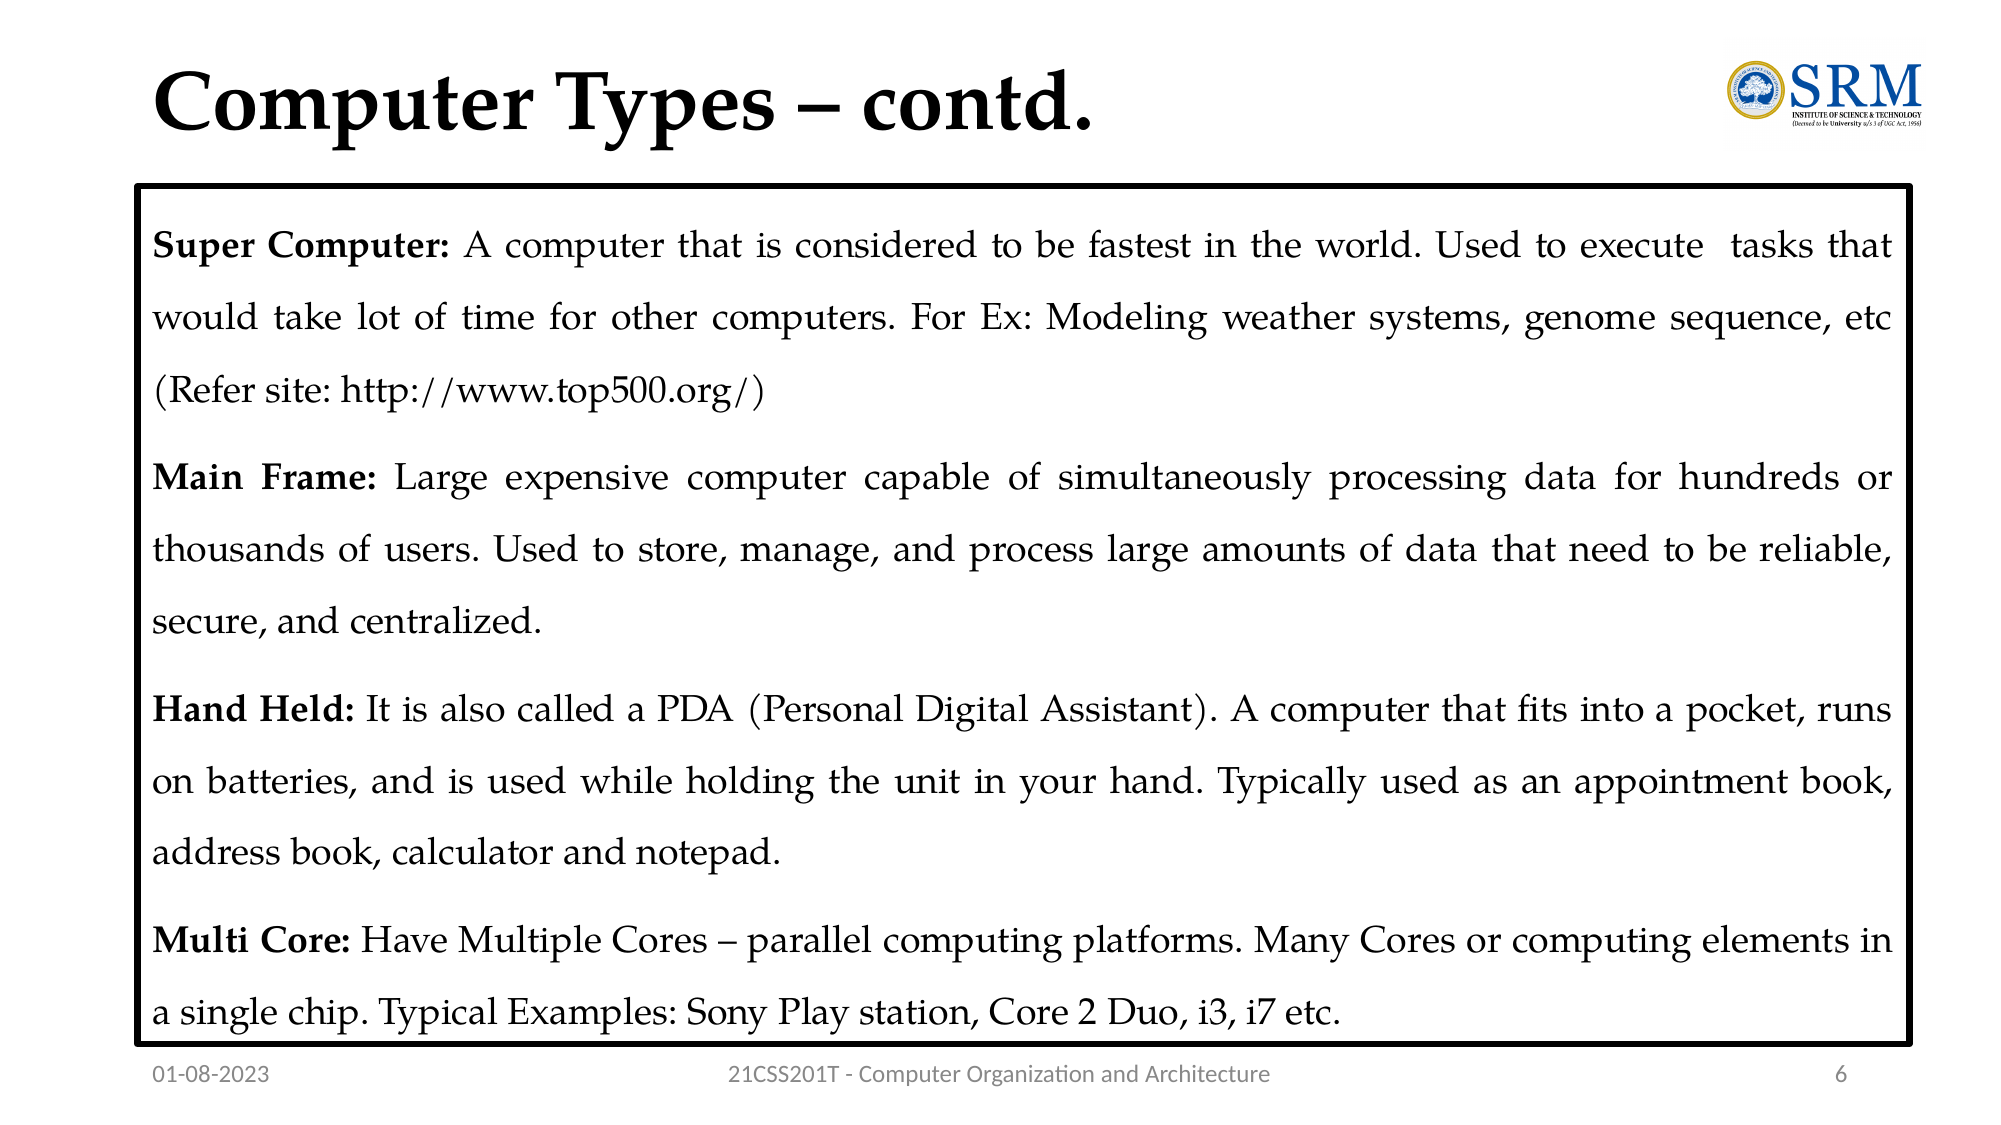

# Computer Types – contd.
Super Computer: A computer that is considered to be fastest in the world. Used to execute  tasks that would take lot of time for other computers. For Ex: Modeling weather systems, genome sequence, etc (Refer site: http://www.top500.org/)
Main Frame: Large expensive computer capable of simultaneously processing data for hundreds or thousands of users. Used to store, manage, and process large amounts of data that need to be reliable, secure, and centralized.
Hand Held: It is also called a PDA (Personal Digital Assistant). A computer that fits into a pocket, runs on batteries, and is used while holding the unit in your hand. Typically used as an appointment book, address book, calculator and notepad.
Multi Core: Have Multiple Cores – parallel computing platforms. Many Cores or computing elements in a single chip. Typical Examples: Sony Play station, Core 2 Duo, i3, i7 etc.
01-08-2023
21CSS201T - Computer Organization and Architecture
6